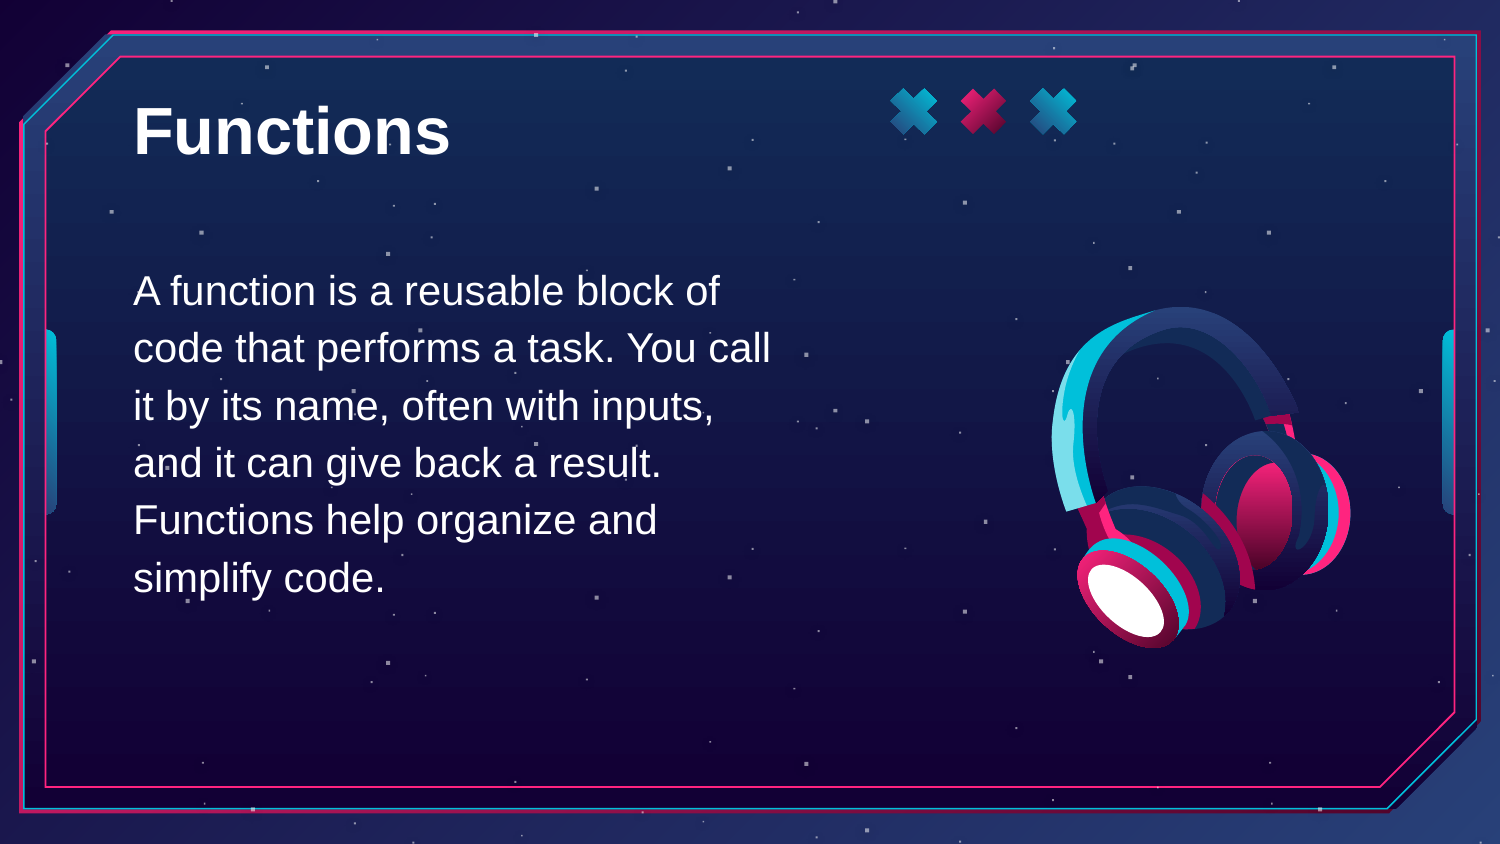

# Functions

A function is a reusable block of code that performs a task. You call it by its name, often with inputs, and it can give back a result. Functions help organize and simplify code.